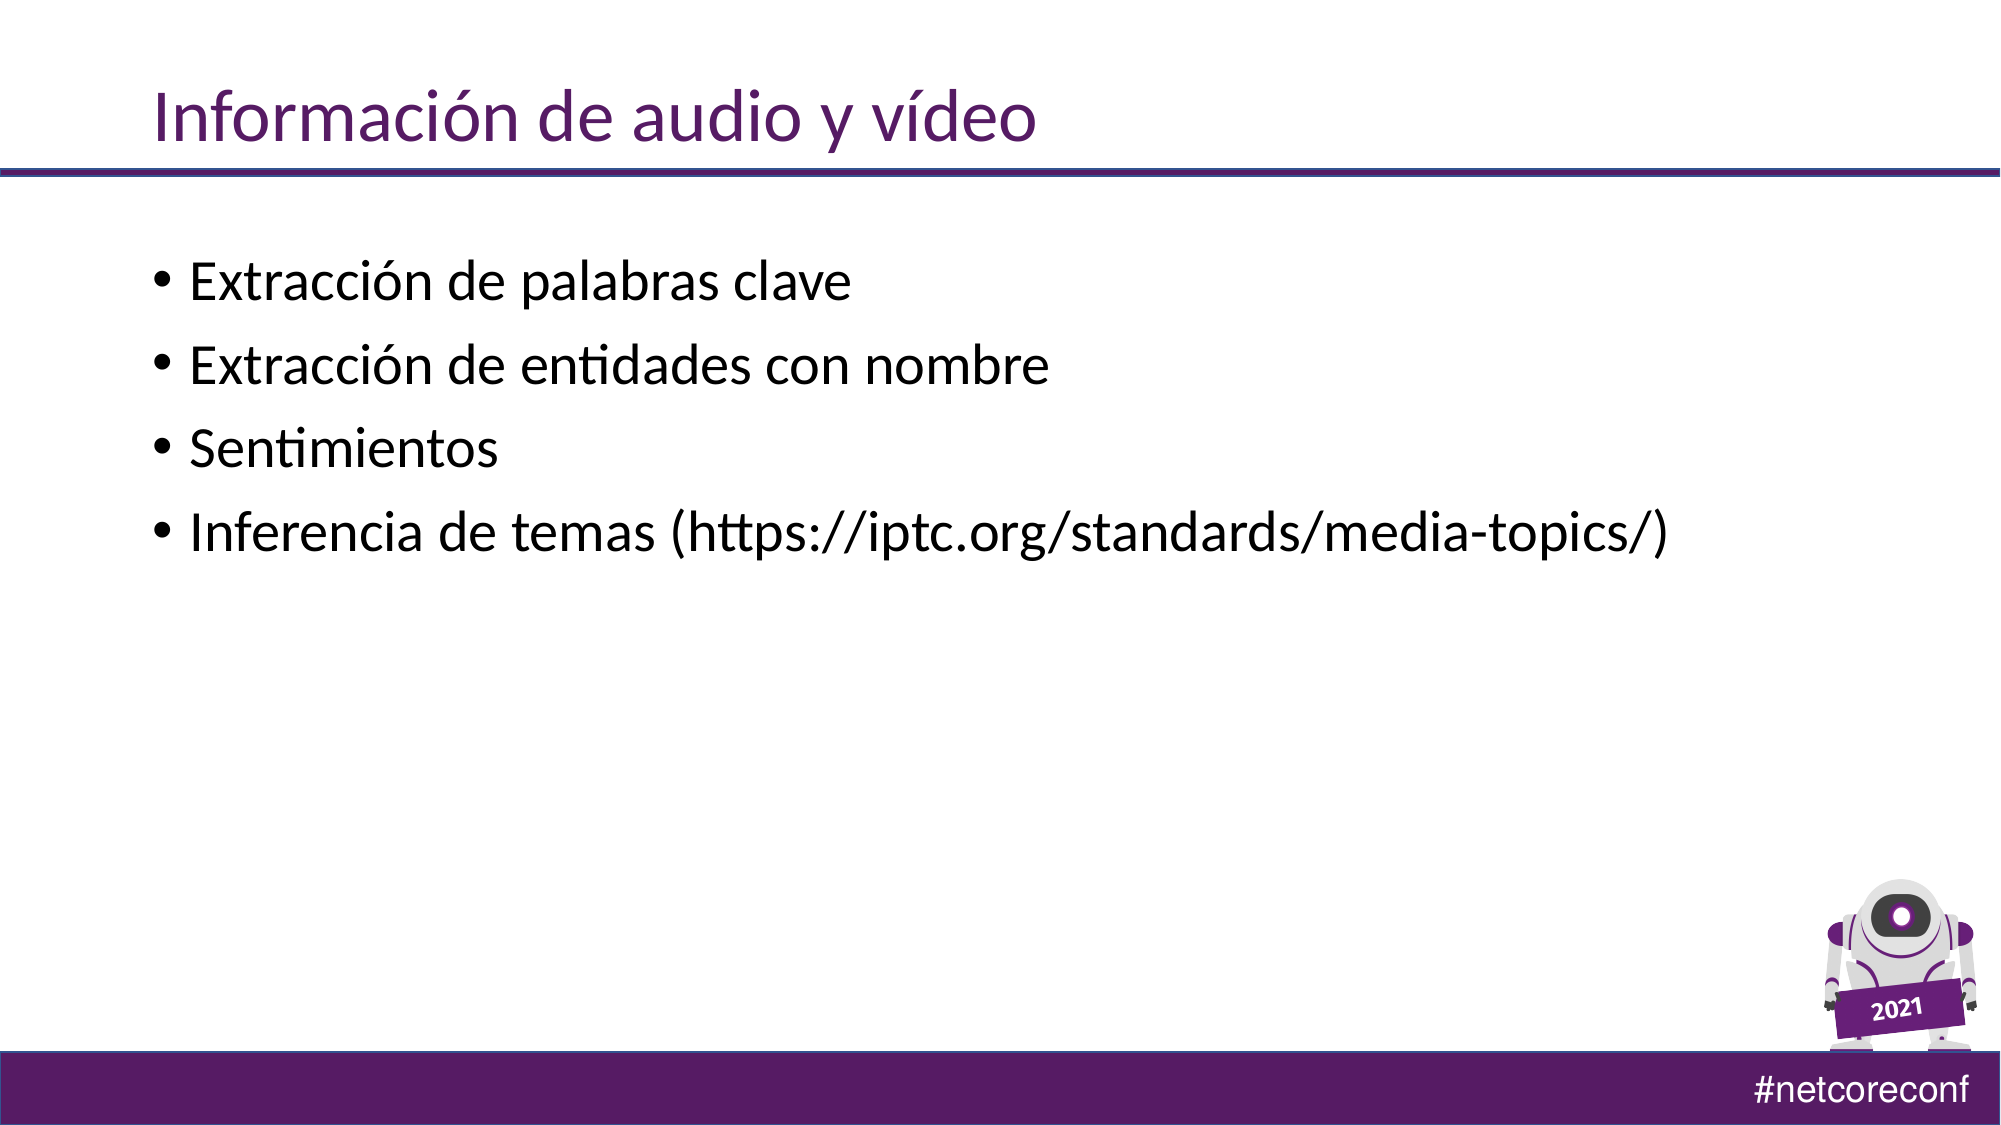

# Información de audio y vídeo
Extracción de palabras clave
Extracción de entidades con nombre
Sentimientos
Inferencia de temas (https://iptc.org/standards/media-topics/)